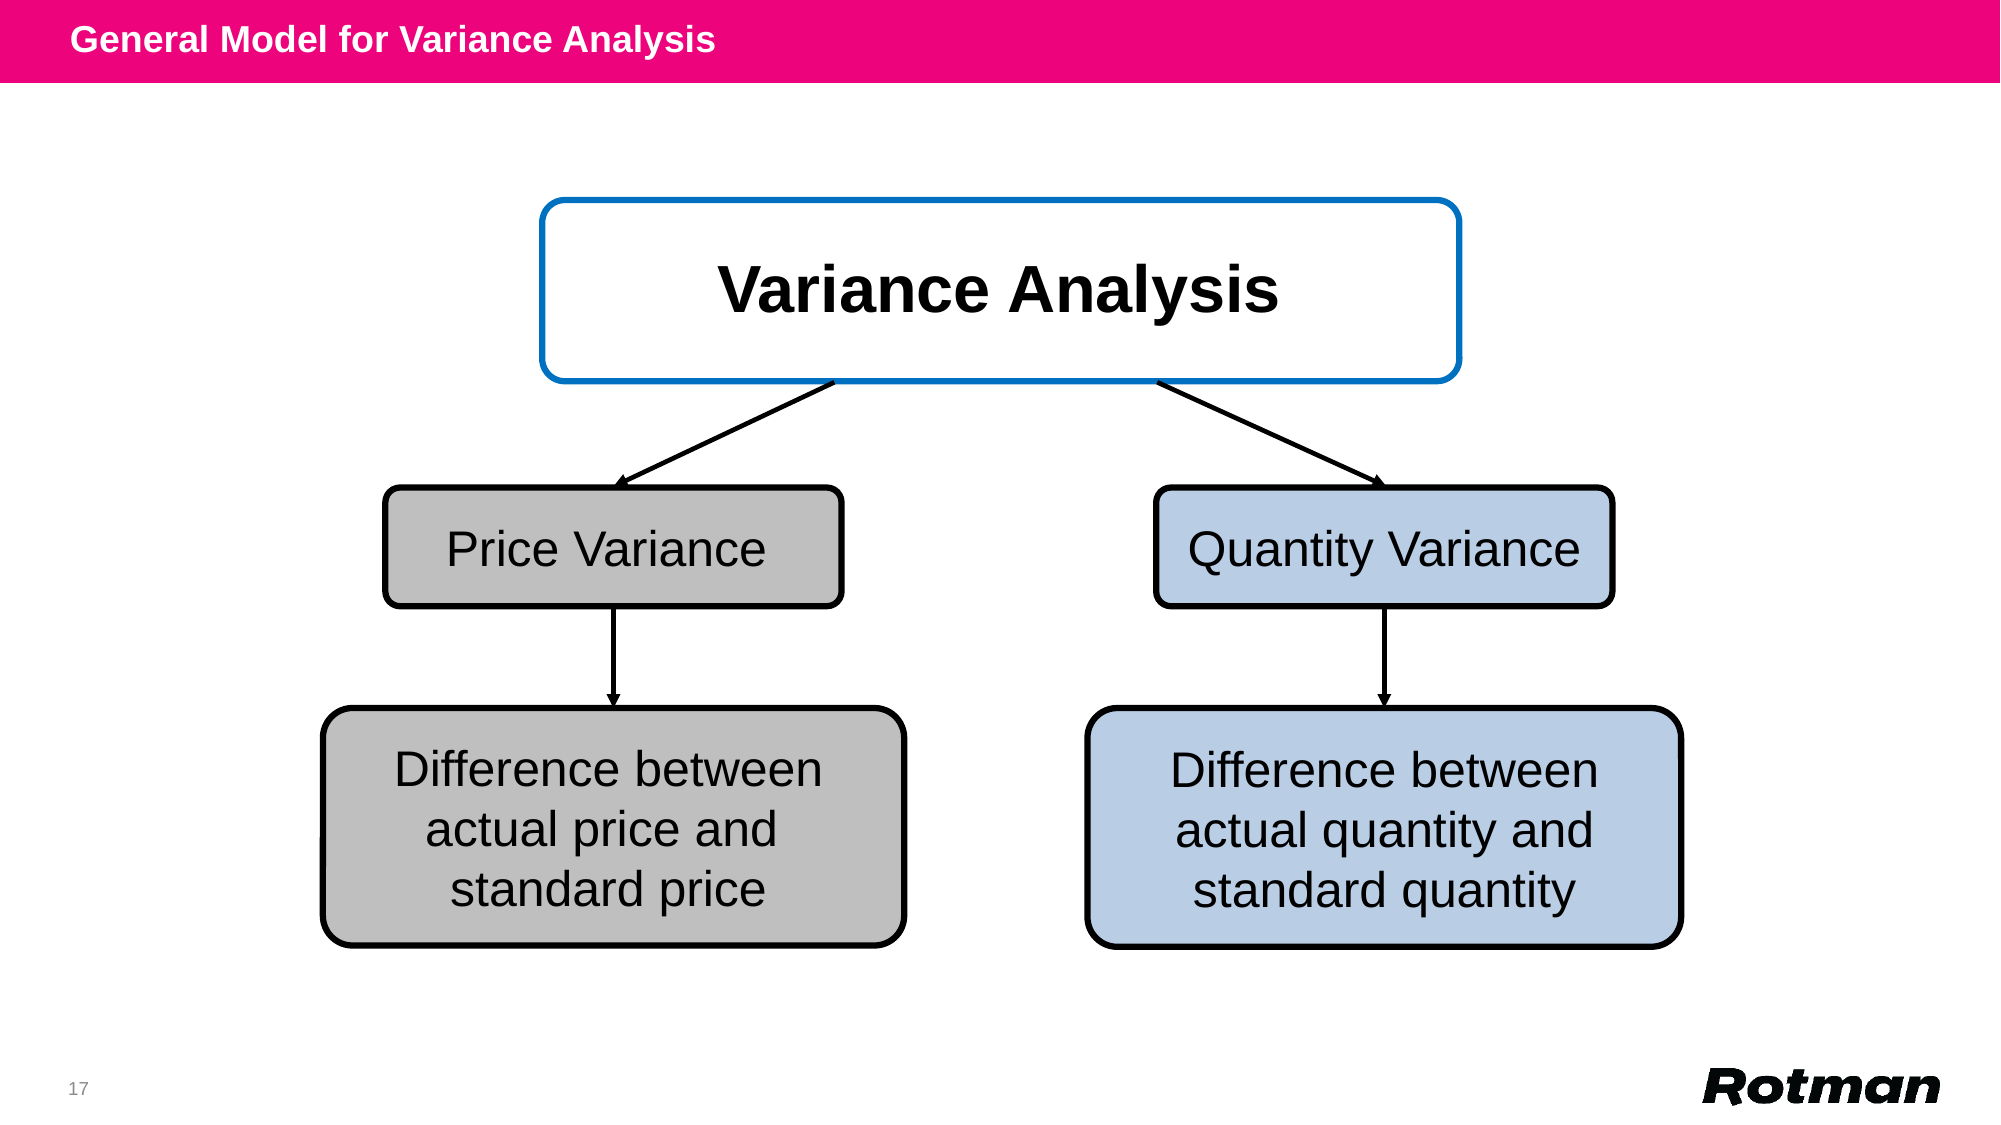

General Model for Variance Analysis

Variance Analysis

Quantity Variance

Difference between
actual quantity and
standard quantity

Price Variance

Difference between
actual price and
standard price
17